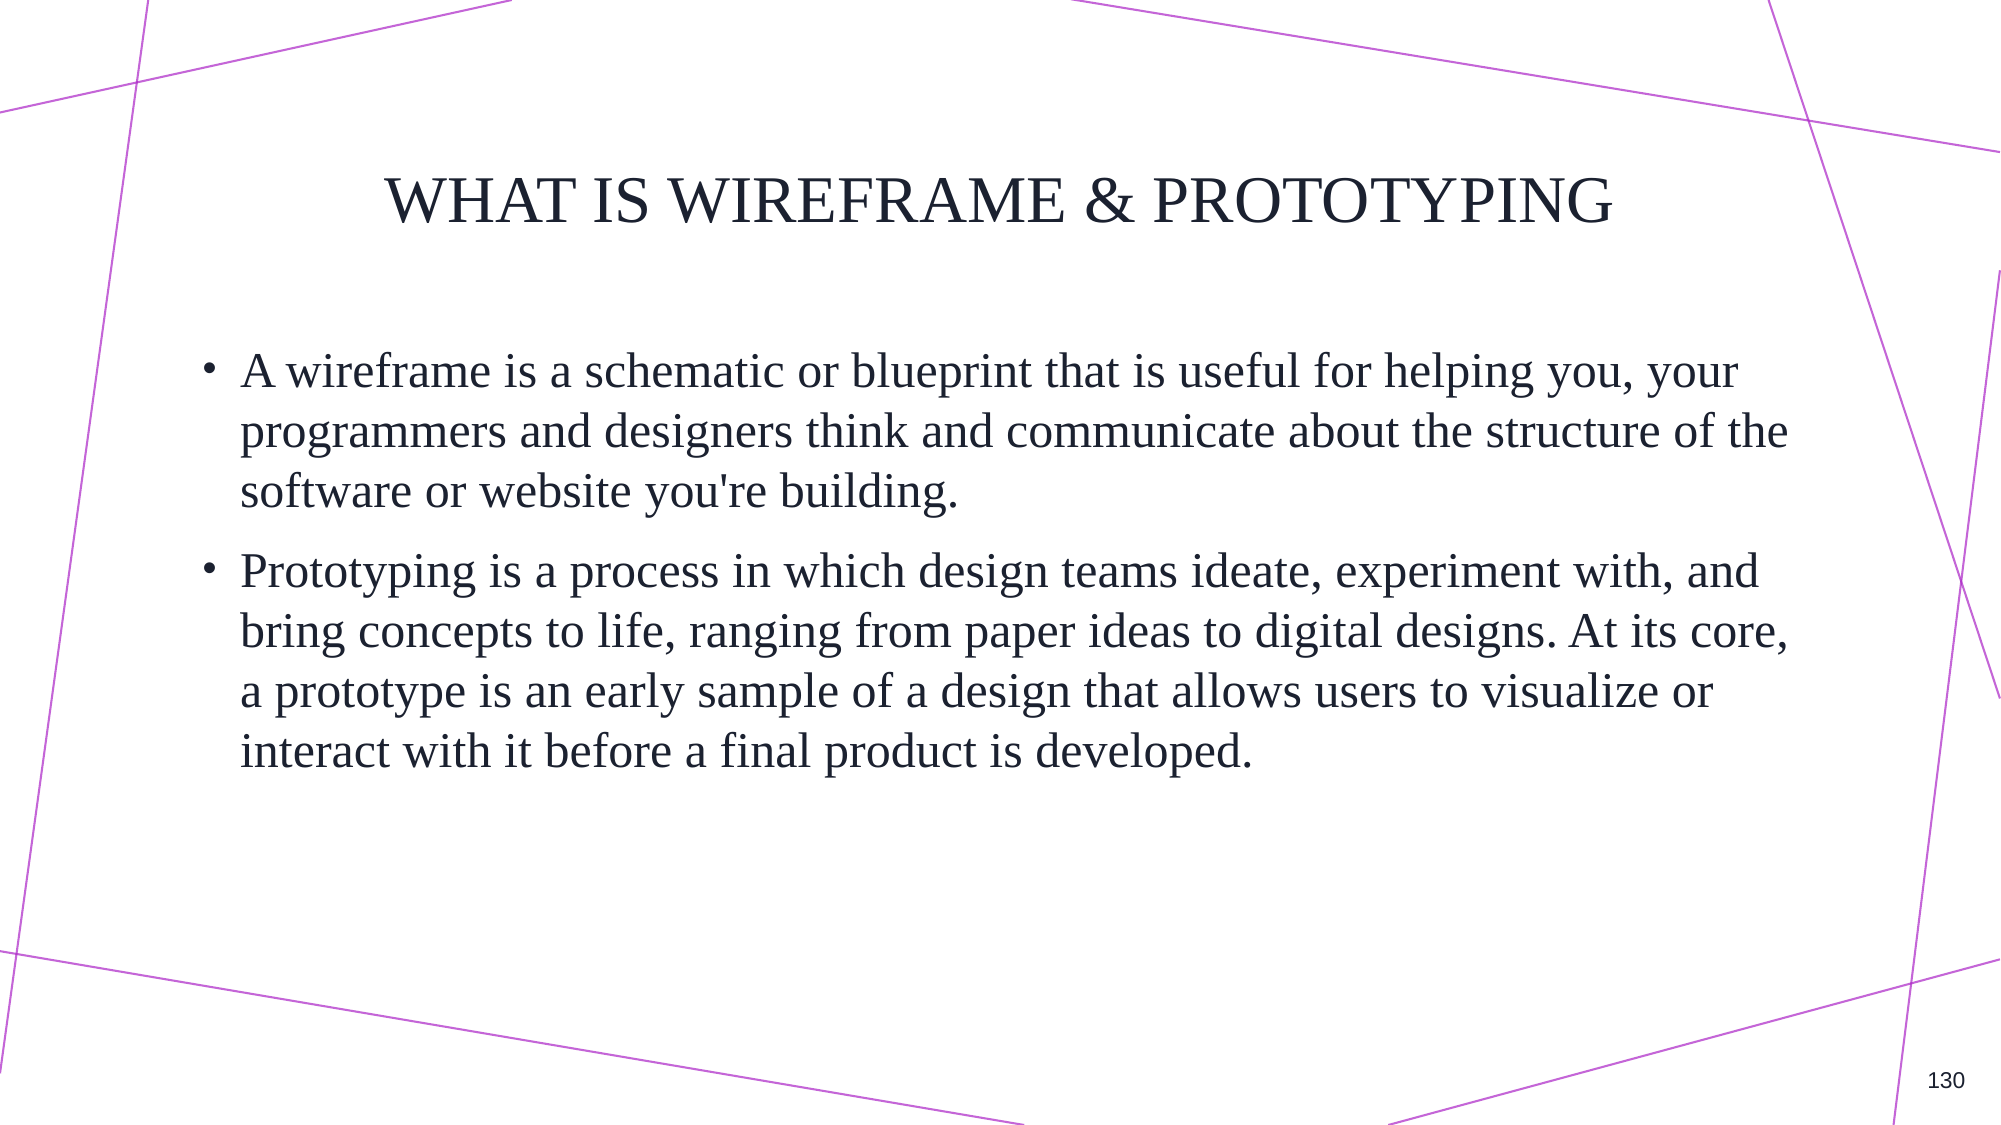

# What is wireframe & Prototyping
A wireframe is a schematic or blueprint that is useful for helping you, your programmers and designers think and communicate about the structure of the software or website you're building.
Prototyping is a process in which design teams ideate, experiment with, and bring concepts to life, ranging from paper ideas to digital designs. At its core, a prototype is an early sample of a design that allows users to visualize or interact with it before a final product is developed.
130